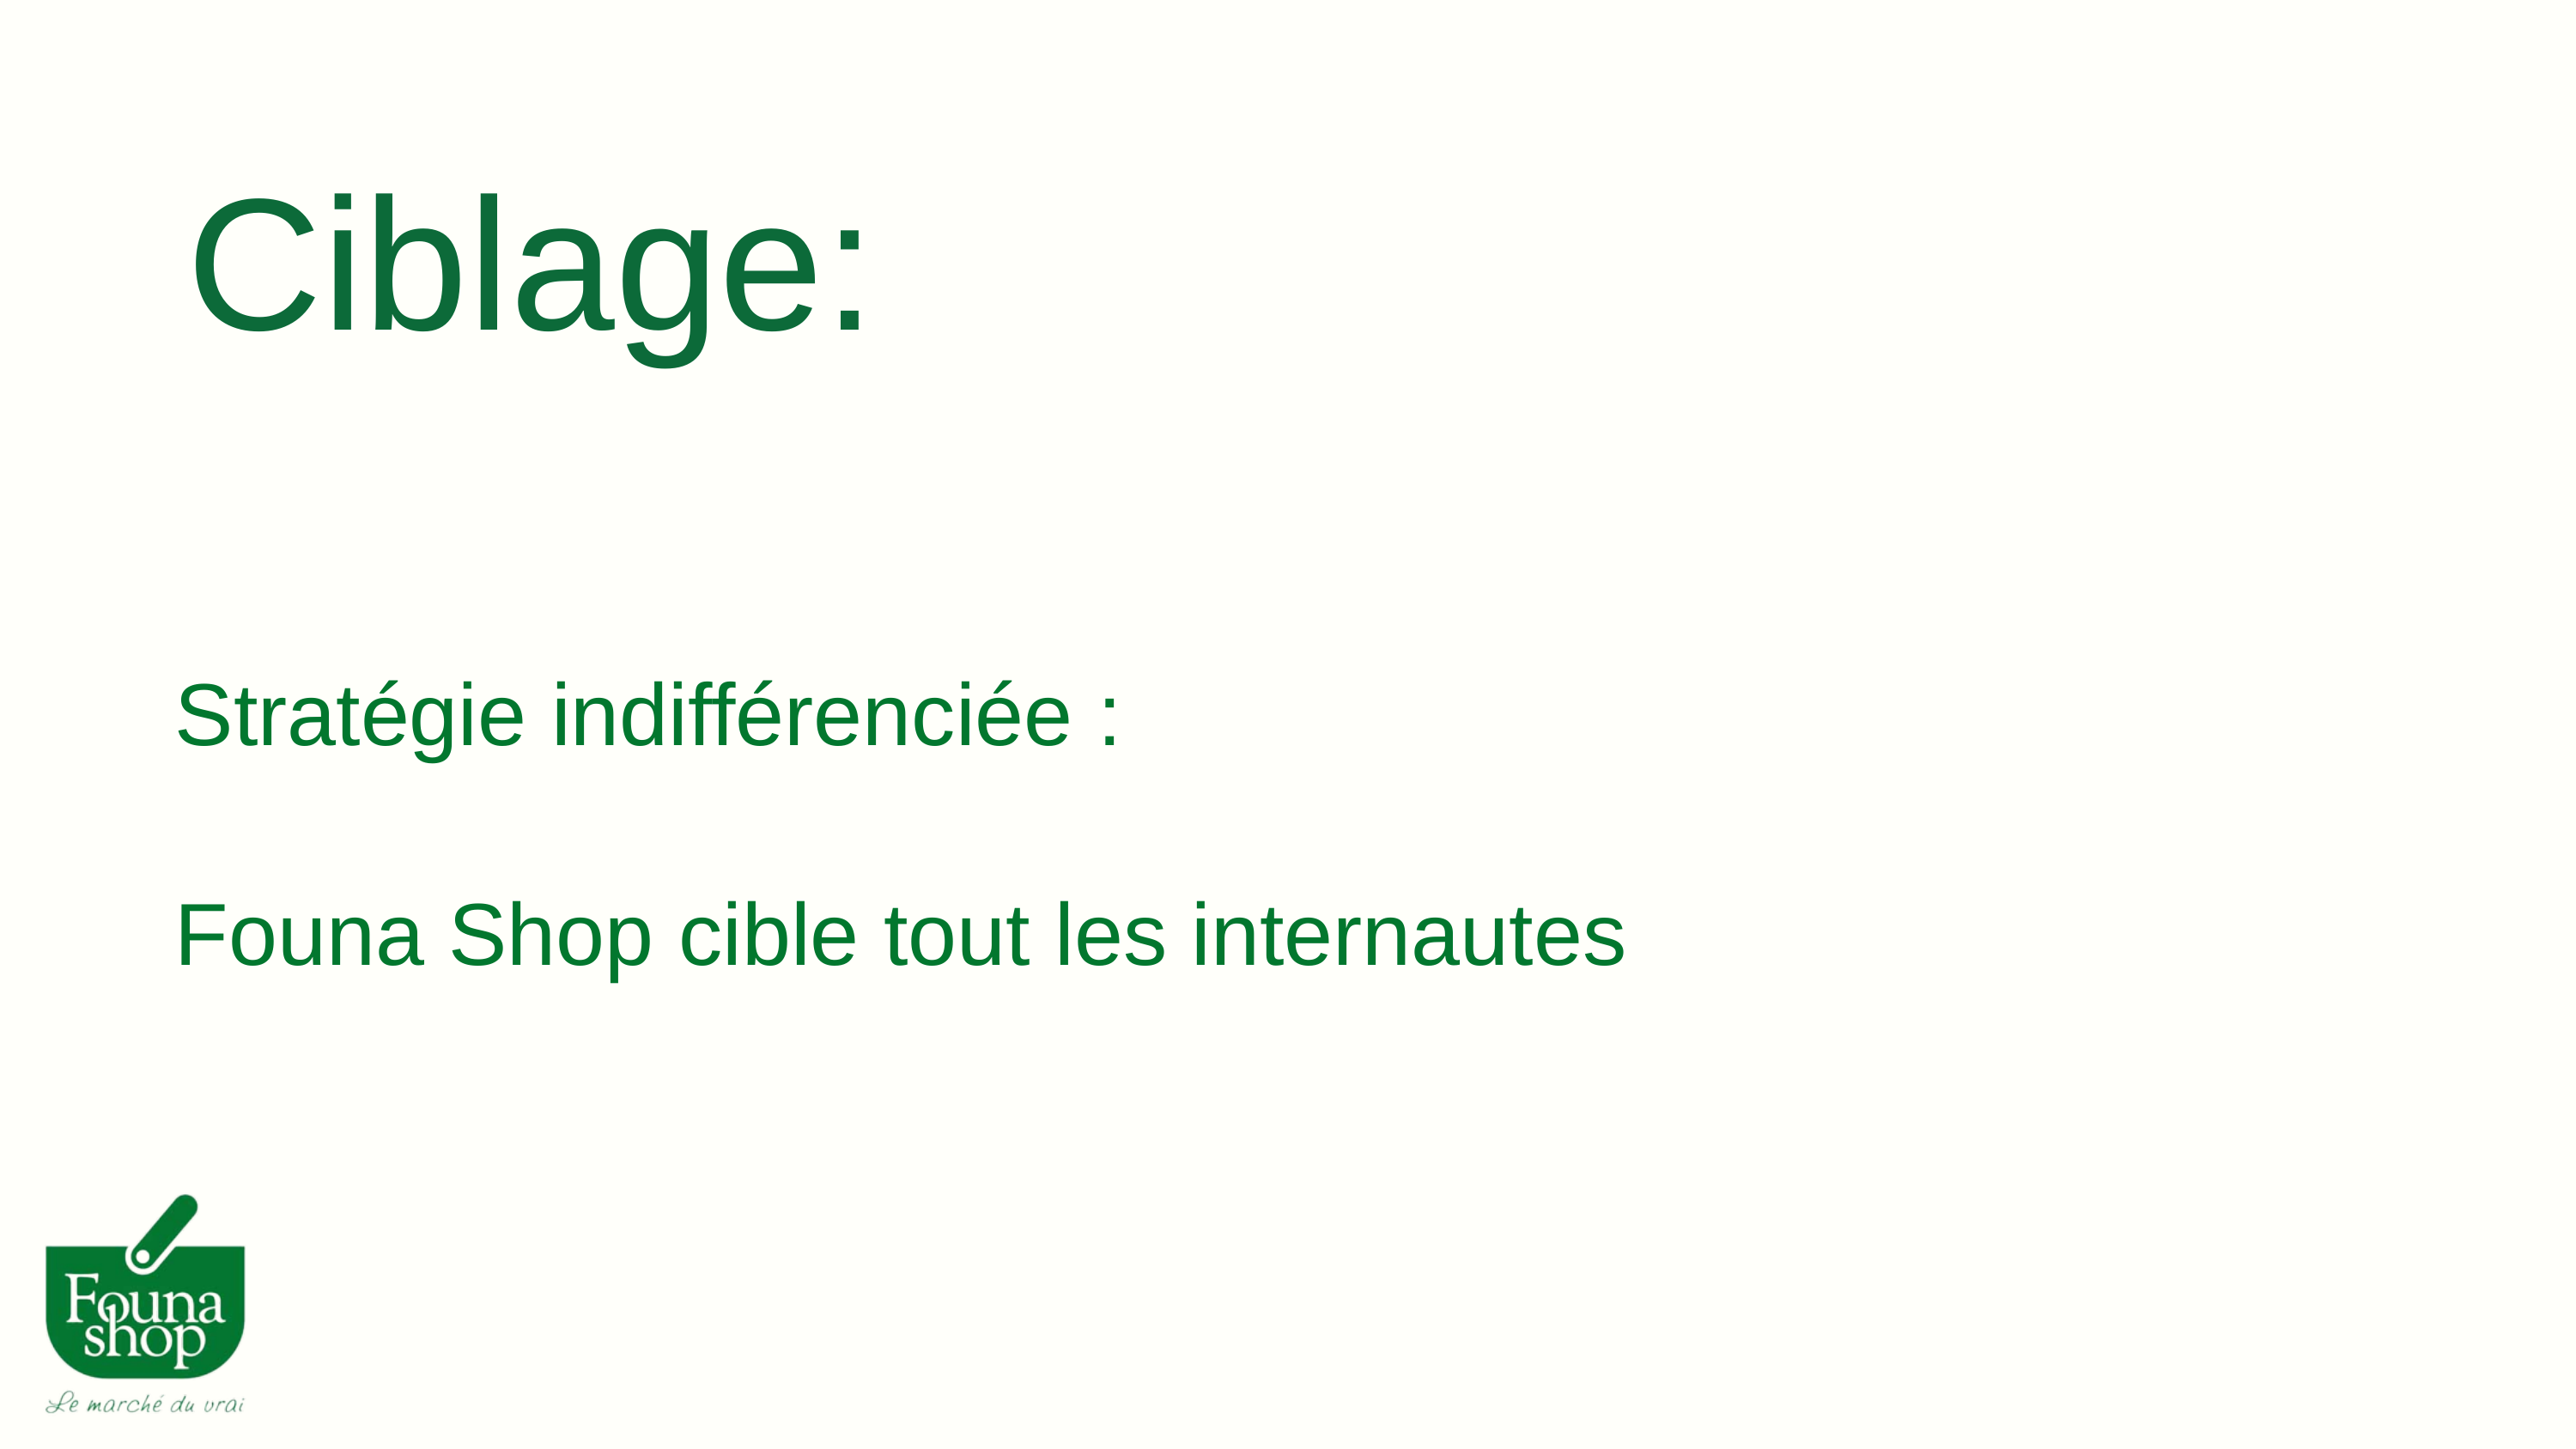

Ciblage:
Stratégie indifférenciée :
Founa Shop cible tout les internautes